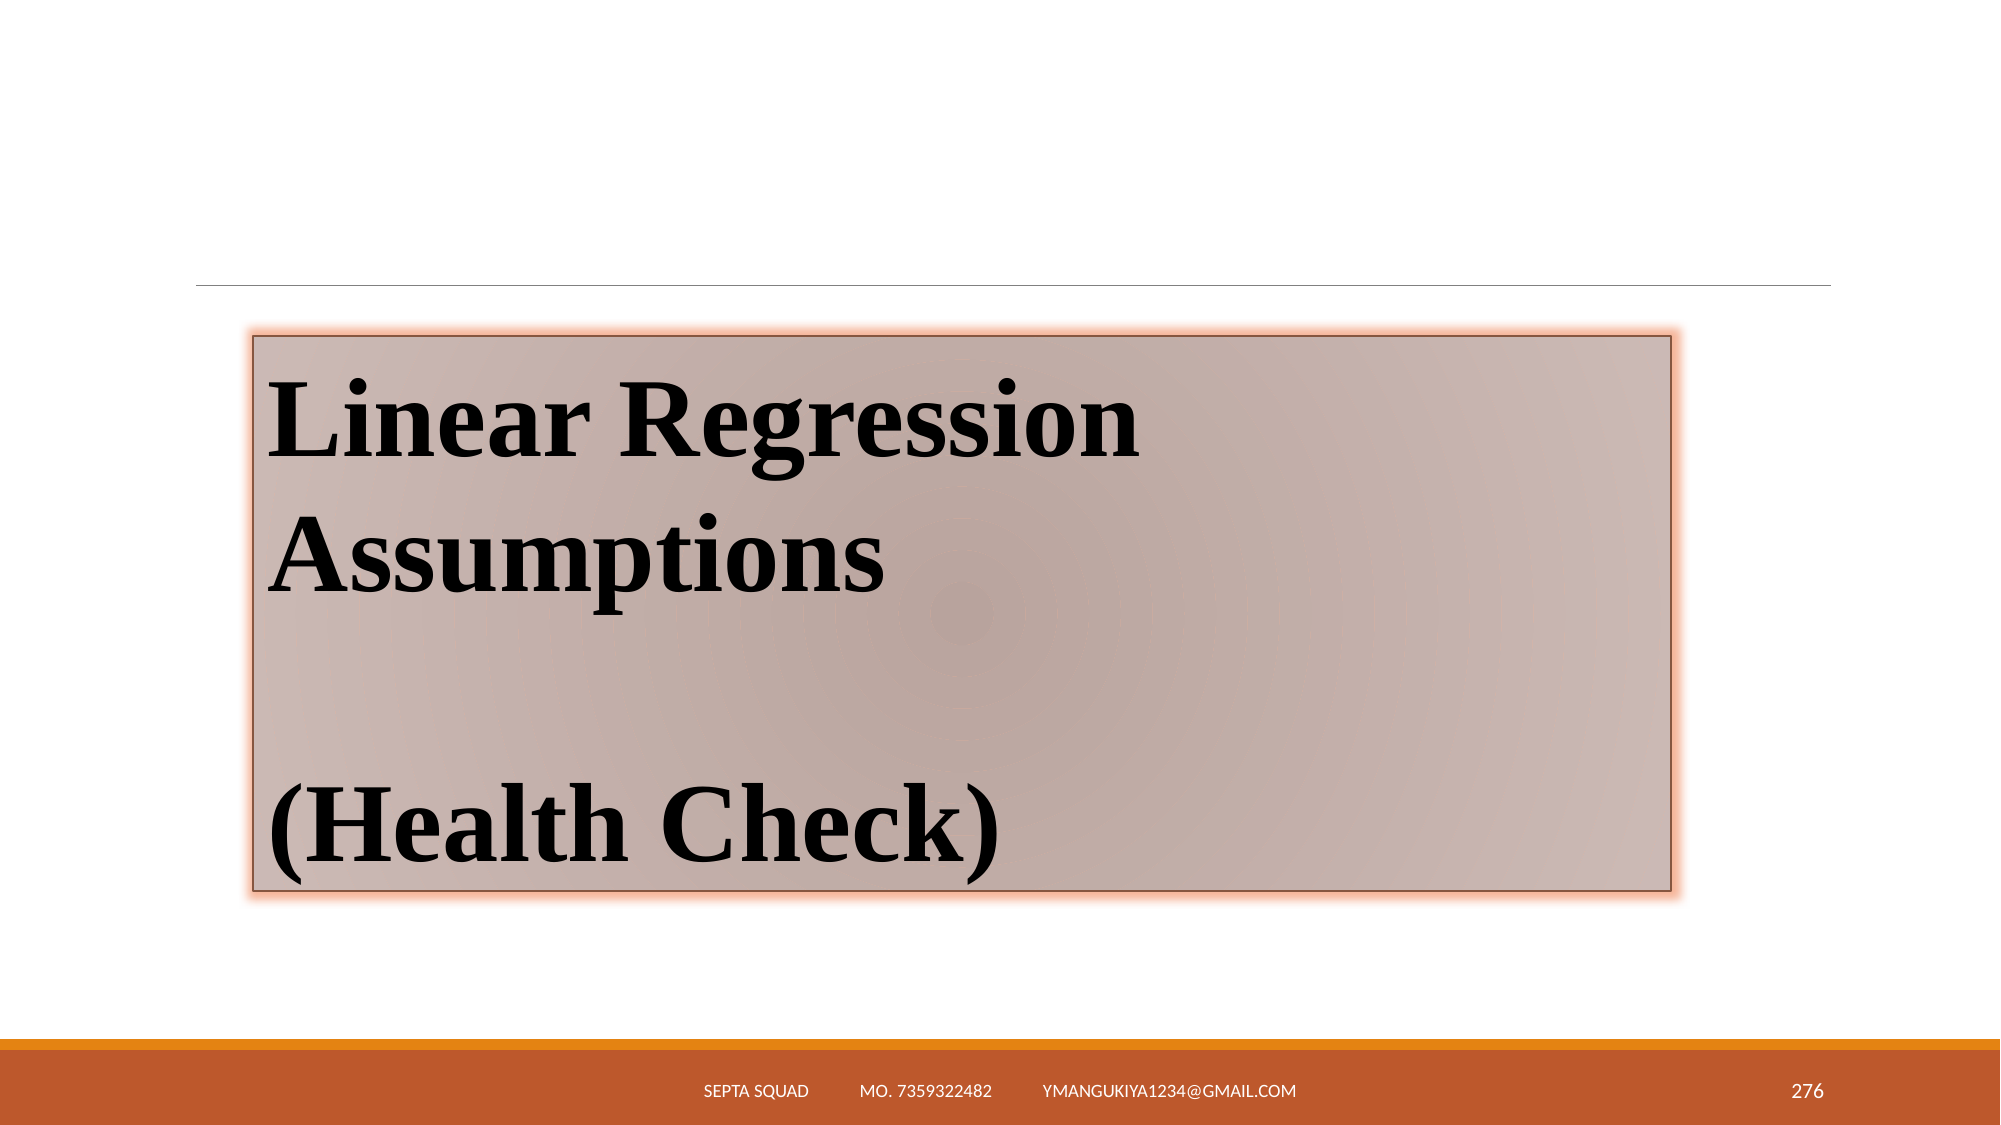

Linear Regression Assumptions
(Health Check)
Septa Squad            Mo. 7359322482            ymangukiya1234@gmail.com
276